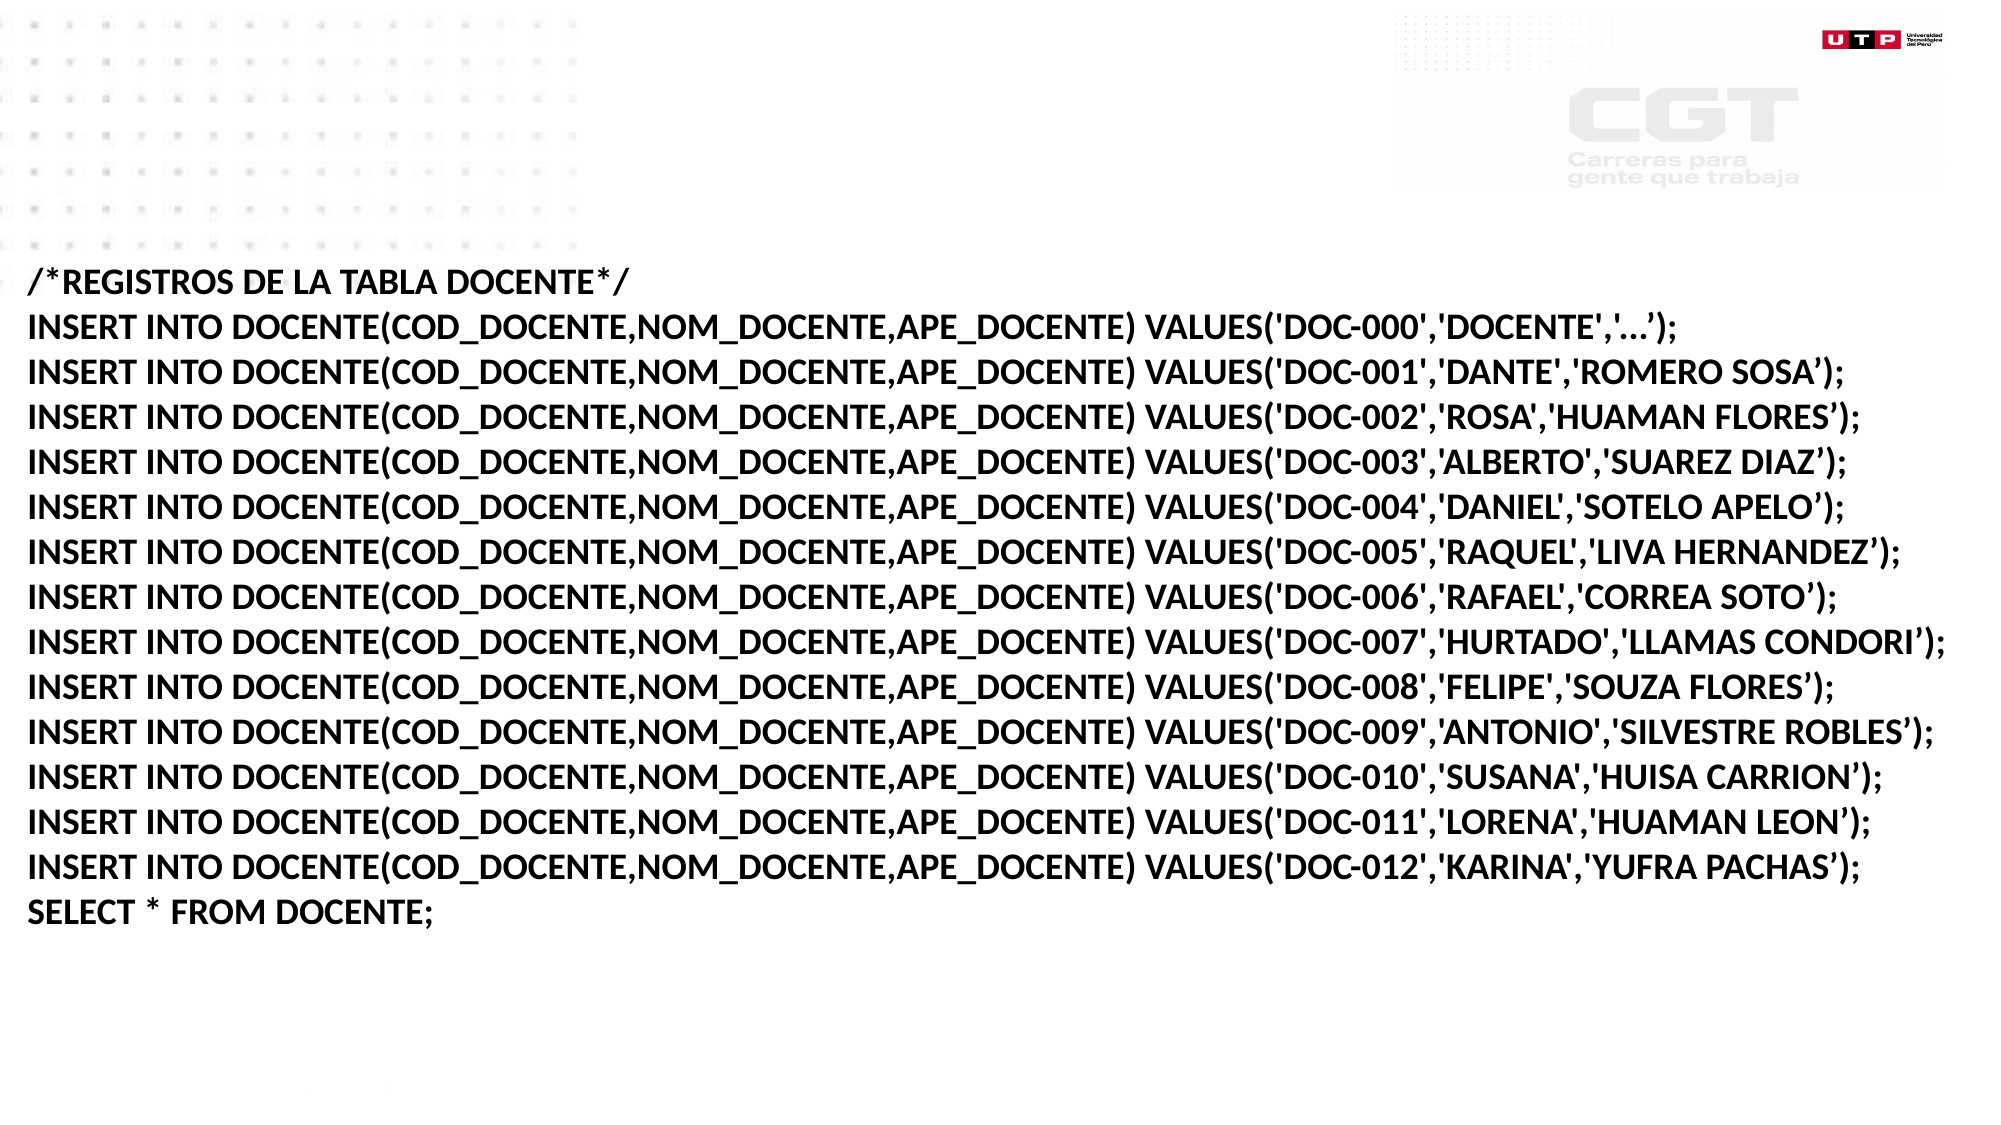

/*REGISTROS DE LA TABLA DOCENTE*/
INSERT INTO DOCENTE(COD_DOCENTE,NOM_DOCENTE,APE_DOCENTE) VALUES('DOC-000','DOCENTE','...’);
INSERT INTO DOCENTE(COD_DOCENTE,NOM_DOCENTE,APE_DOCENTE) VALUES('DOC-001','DANTE','ROMERO SOSA’);
INSERT INTO DOCENTE(COD_DOCENTE,NOM_DOCENTE,APE_DOCENTE) VALUES('DOC-002','ROSA','HUAMAN FLORES’);
INSERT INTO DOCENTE(COD_DOCENTE,NOM_DOCENTE,APE_DOCENTE) VALUES('DOC-003','ALBERTO','SUAREZ DIAZ’);
INSERT INTO DOCENTE(COD_DOCENTE,NOM_DOCENTE,APE_DOCENTE) VALUES('DOC-004','DANIEL','SOTELO APELO’);
INSERT INTO DOCENTE(COD_DOCENTE,NOM_DOCENTE,APE_DOCENTE) VALUES('DOC-005','RAQUEL','LIVA HERNANDEZ’);
INSERT INTO DOCENTE(COD_DOCENTE,NOM_DOCENTE,APE_DOCENTE) VALUES('DOC-006','RAFAEL','CORREA SOTO’);
INSERT INTO DOCENTE(COD_DOCENTE,NOM_DOCENTE,APE_DOCENTE) VALUES('DOC-007','HURTADO','LLAMAS CONDORI’);
INSERT INTO DOCENTE(COD_DOCENTE,NOM_DOCENTE,APE_DOCENTE) VALUES('DOC-008','FELIPE','SOUZA FLORES’);
INSERT INTO DOCENTE(COD_DOCENTE,NOM_DOCENTE,APE_DOCENTE) VALUES('DOC-009','ANTONIO','SILVESTRE ROBLES’);
INSERT INTO DOCENTE(COD_DOCENTE,NOM_DOCENTE,APE_DOCENTE) VALUES('DOC-010','SUSANA','HUISA CARRION’);
INSERT INTO DOCENTE(COD_DOCENTE,NOM_DOCENTE,APE_DOCENTE) VALUES('DOC-011','LORENA','HUAMAN LEON’);
INSERT INTO DOCENTE(COD_DOCENTE,NOM_DOCENTE,APE_DOCENTE) VALUES('DOC-012','KARINA','YUFRA PACHAS’);
SELECT * FROM DOCENTE;